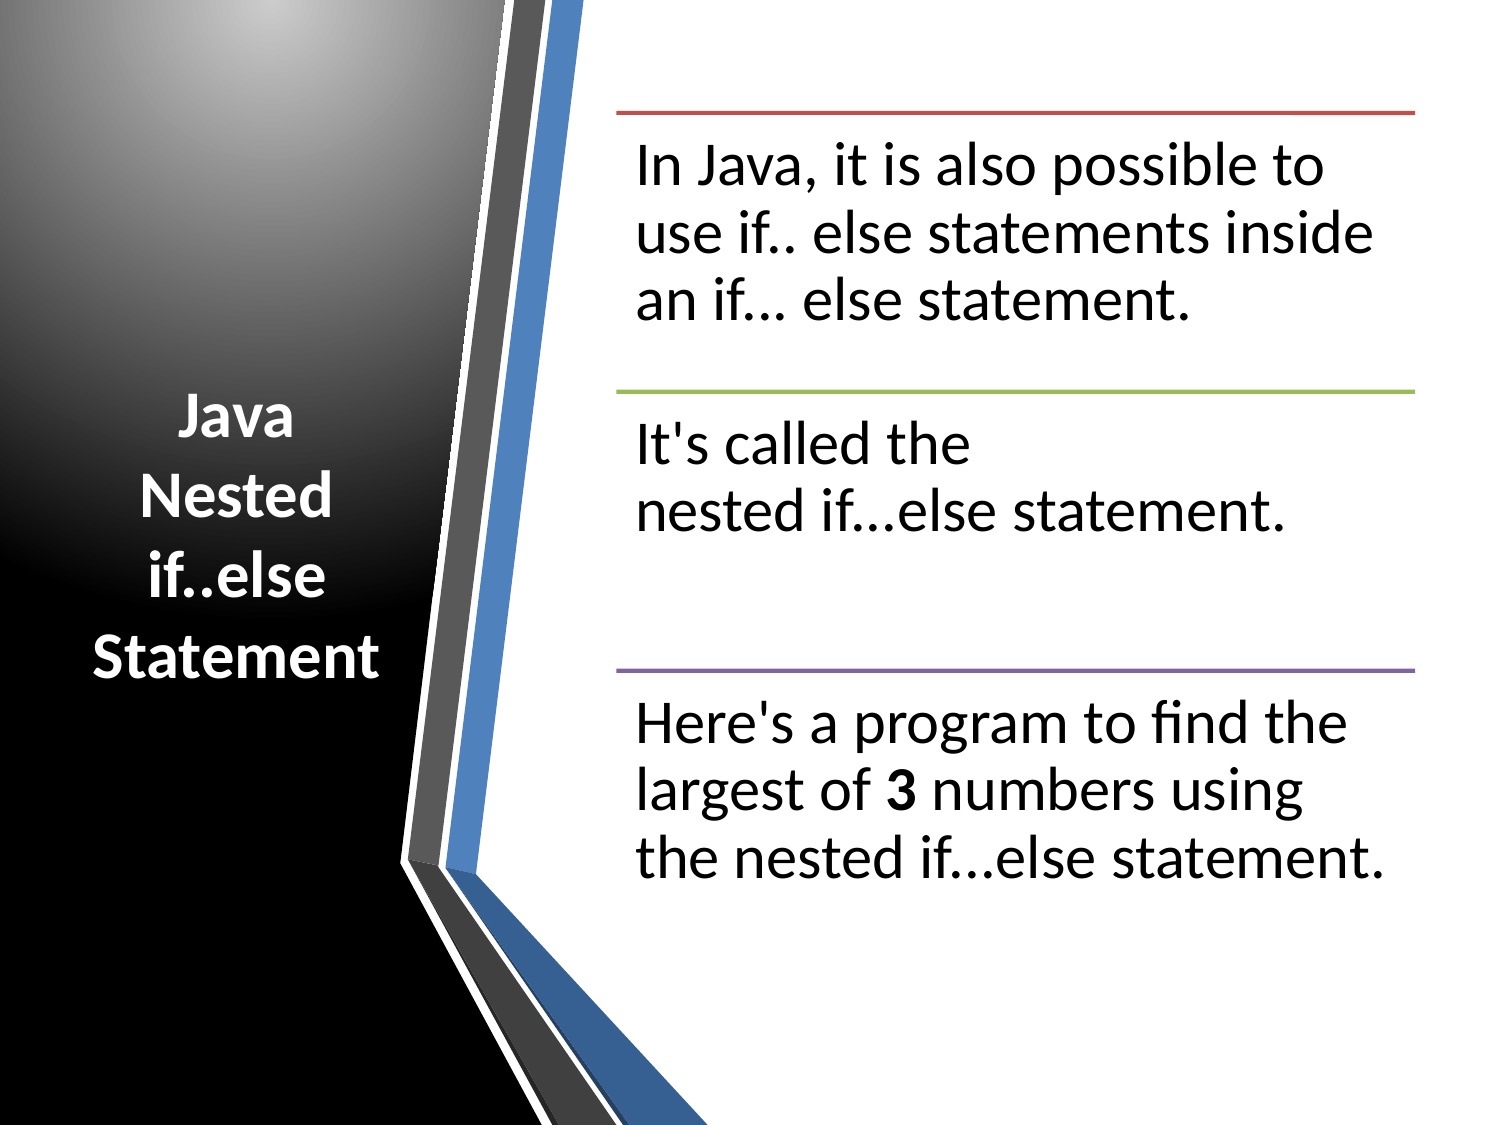

# Java Nested if..else Statement
In Java, it is also possible to use if.. else statements inside an if... else statement.
It's called the nested if...else statement.
Here's a program to find the largest of 3 numbers using the nested if...else statement.